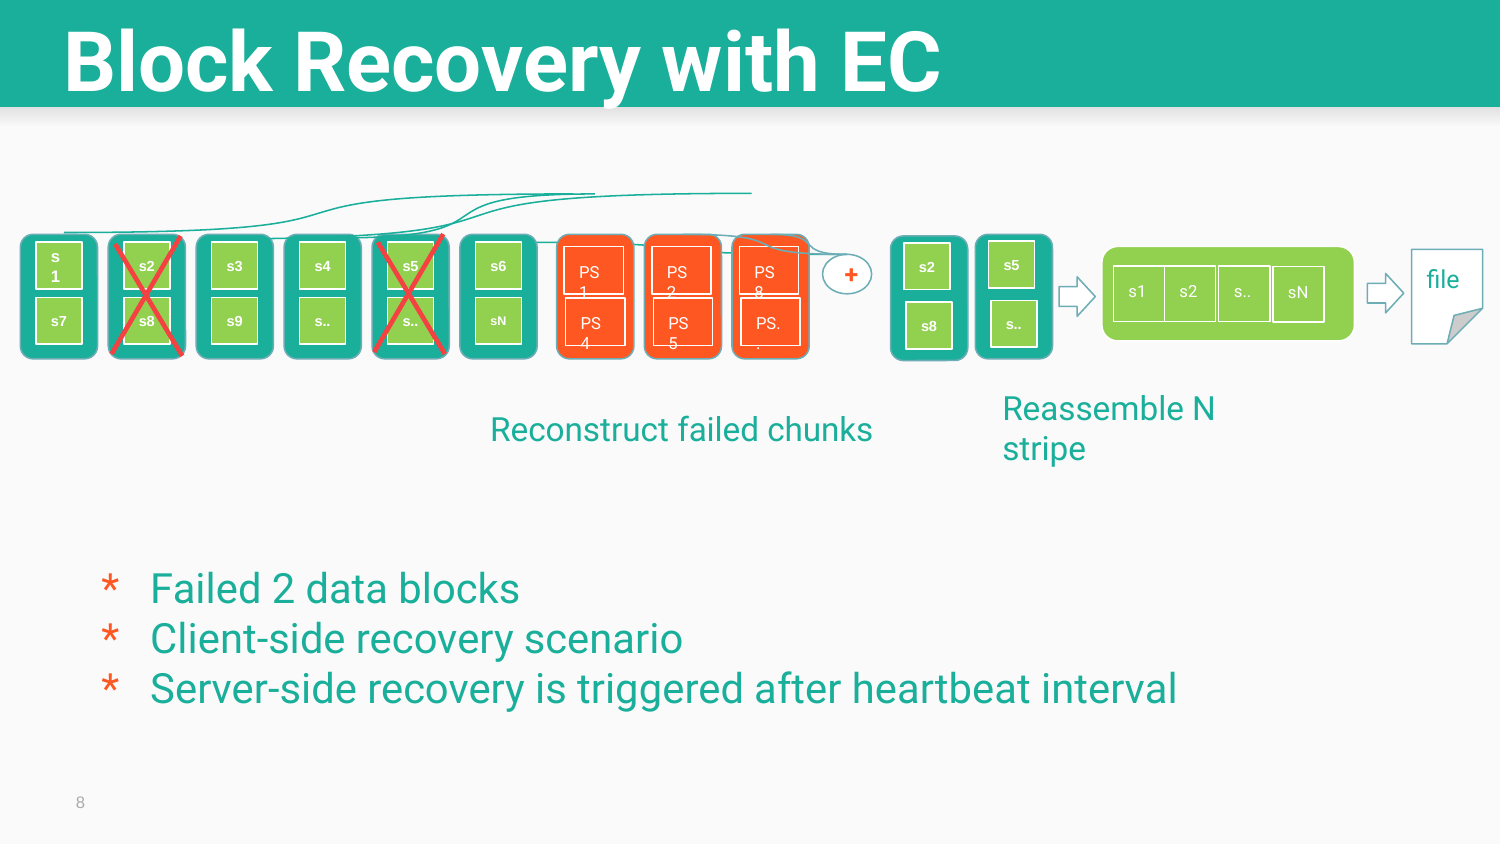

Block Recovery with EC

s5
s..

s1
s7

s2
s8

s3
s9

s4
s..

s5
s..

s6
sN

PS1
PS4

PS2
PS5

PS8
PS..

s2
s8

s1
s2
s..
sN
+

Reassemble N stripe
Reconstruct failed chunks
file

*   Failed 2 data blocks
*   Client-side recovery scenario
*   Server-side recovery is triggered after heartbeat interval
8